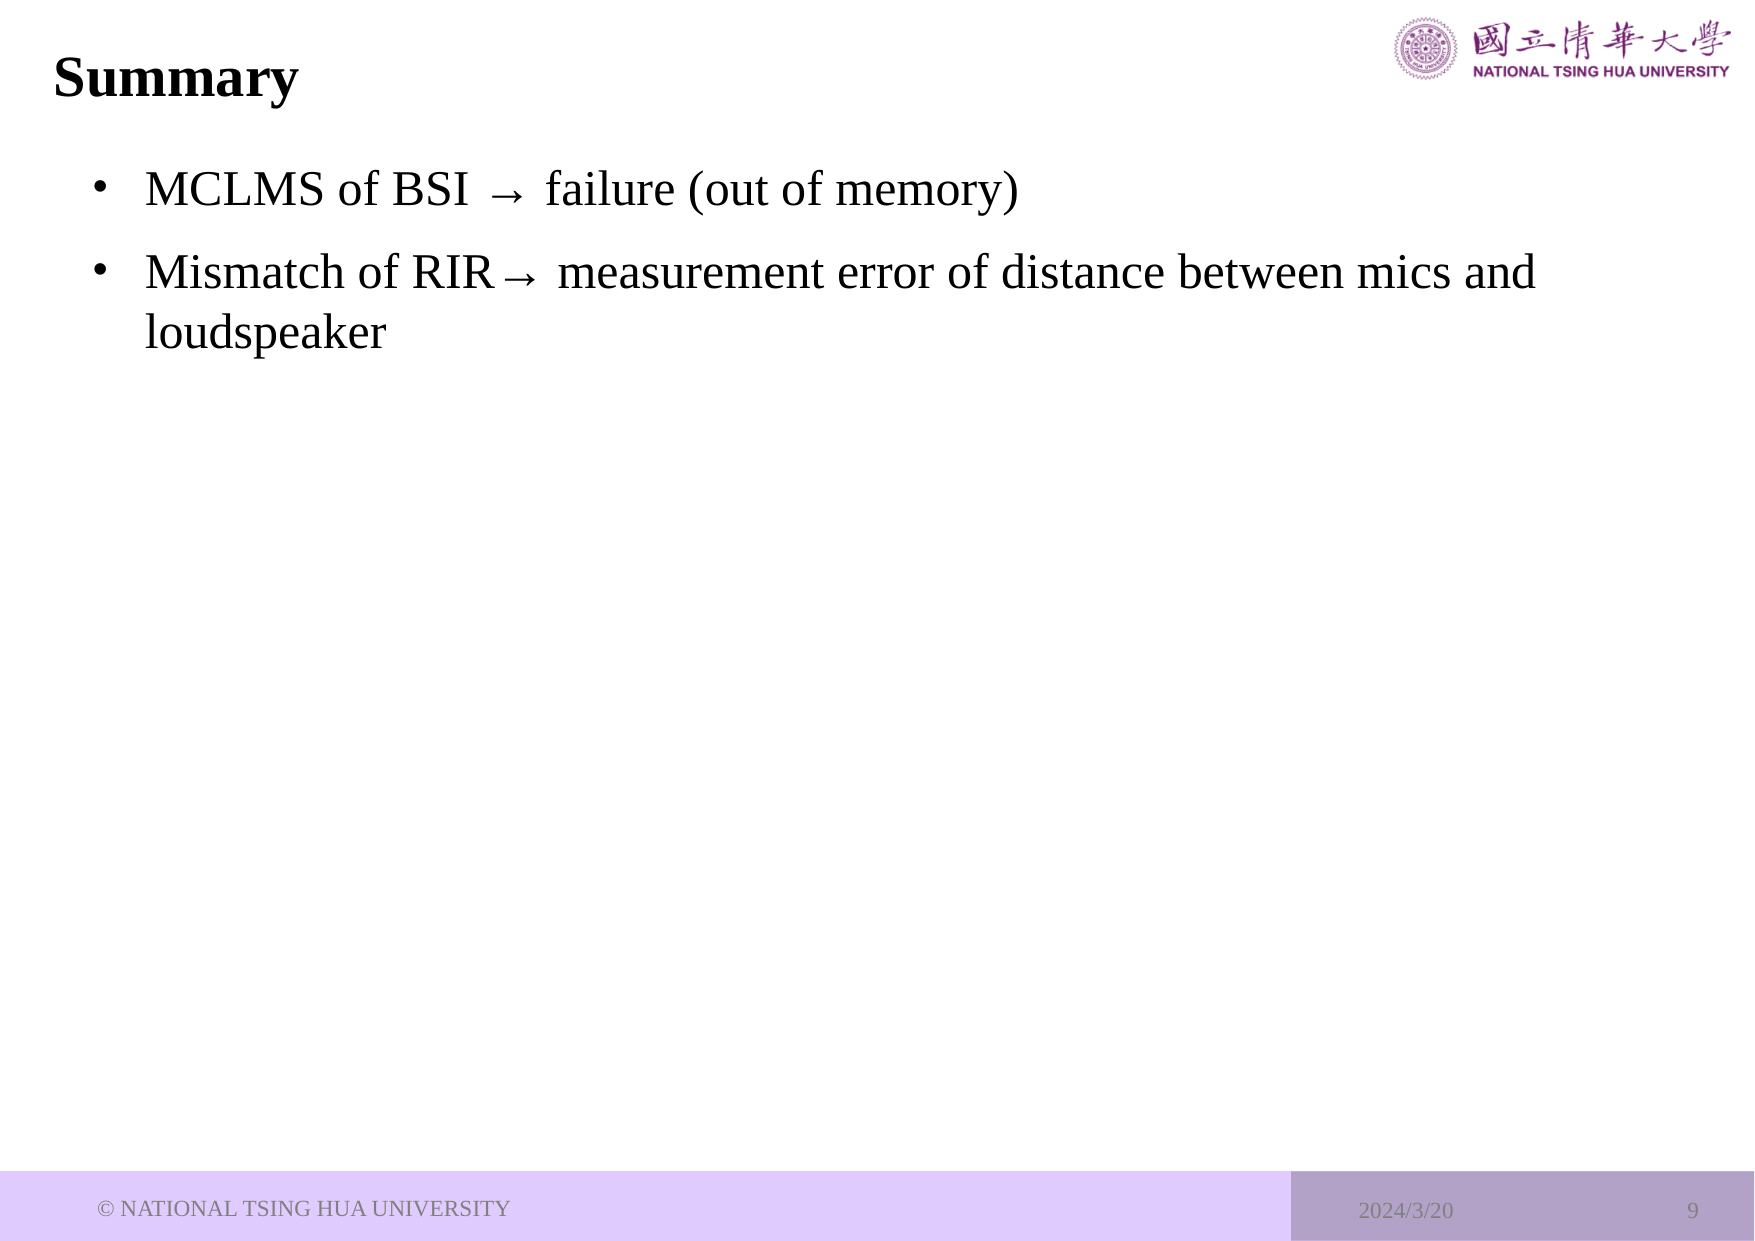

# Summary
MCLMS of BSI → failure (out of memory)
Mismatch of RIR→ measurement error of distance between mics and loudspeaker

© NATIONAL TSING HUA UNIVERSITY
2024/3/20
9